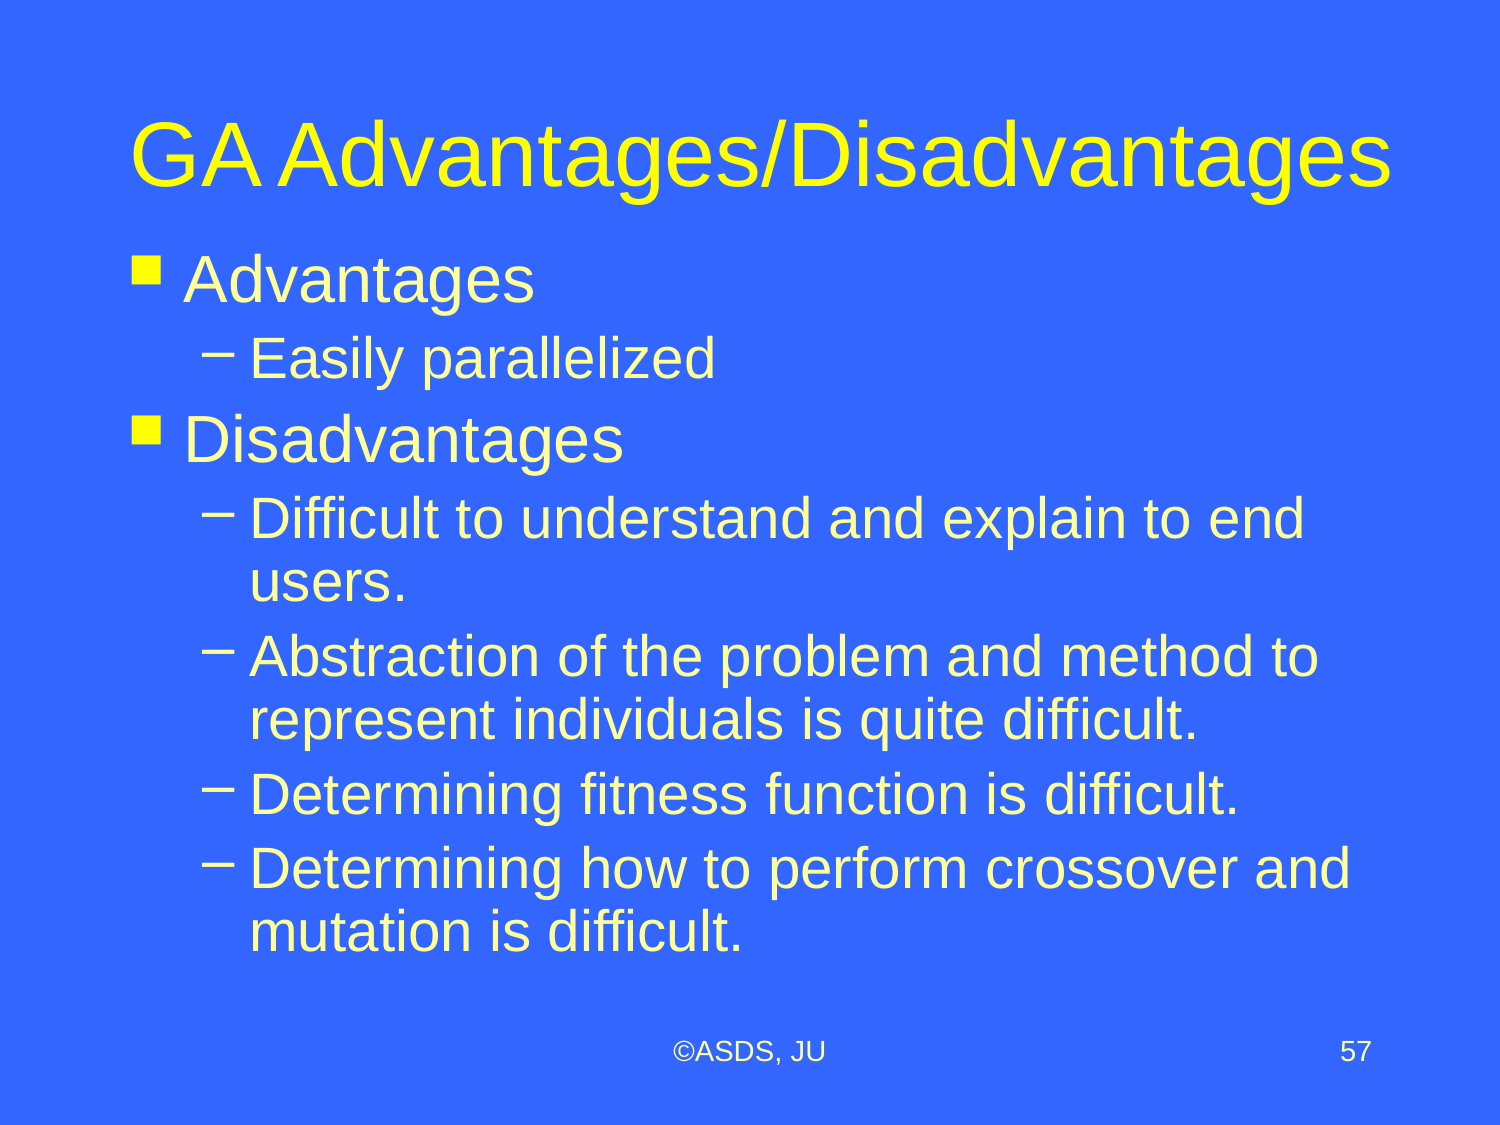

# GA Advantages/Disadvantages
Advantages
Easily parallelized
Disadvantages
Difficult to understand and explain to end users.
Abstraction of the problem and method to represent individuals is quite difficult.
Determining fitness function is difficult.
Determining how to perform crossover and mutation is difficult.
©ASDS, JU
57